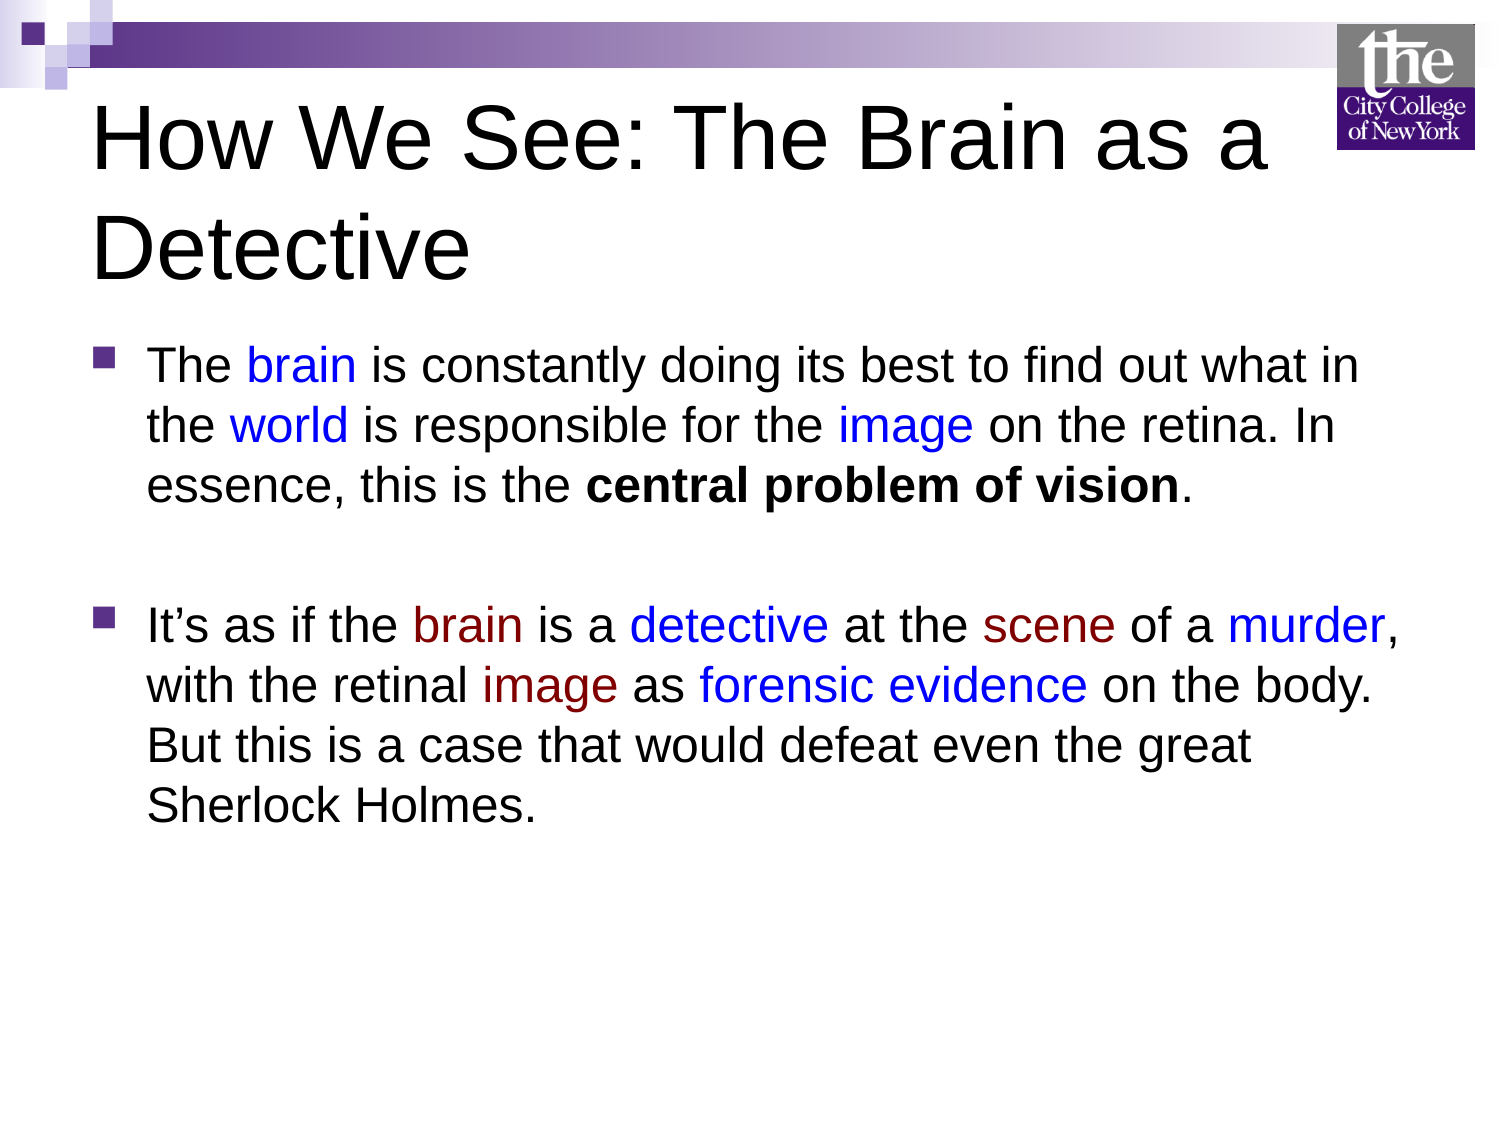

# How We See: The Brain as a Detective
The brain is constantly doing its best to find out what in the world is responsible for the image on the retina. In essence, this is the central problem of vision.

It’s as if the brain is a detective at the scene of a murder, with the retinal image as forensic evidence on the body. But this is a case that would defeat even the great Sherlock Holmes.